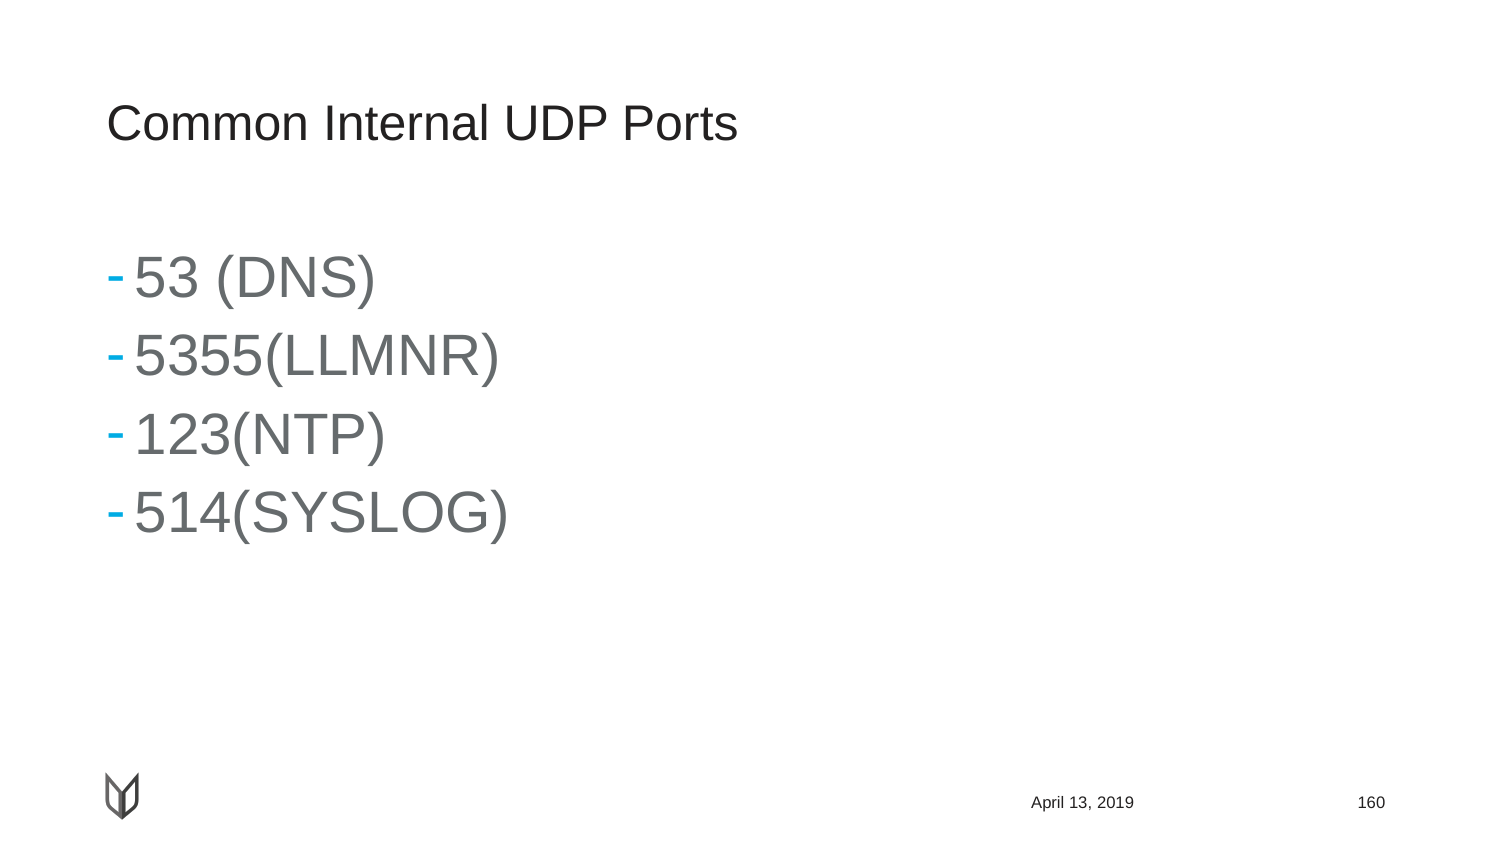

# Common Internal UDP Ports
53 (DNS)
5355(LLMNR)
123(NTP)
514(SYSLOG)

April 13, 2019
160